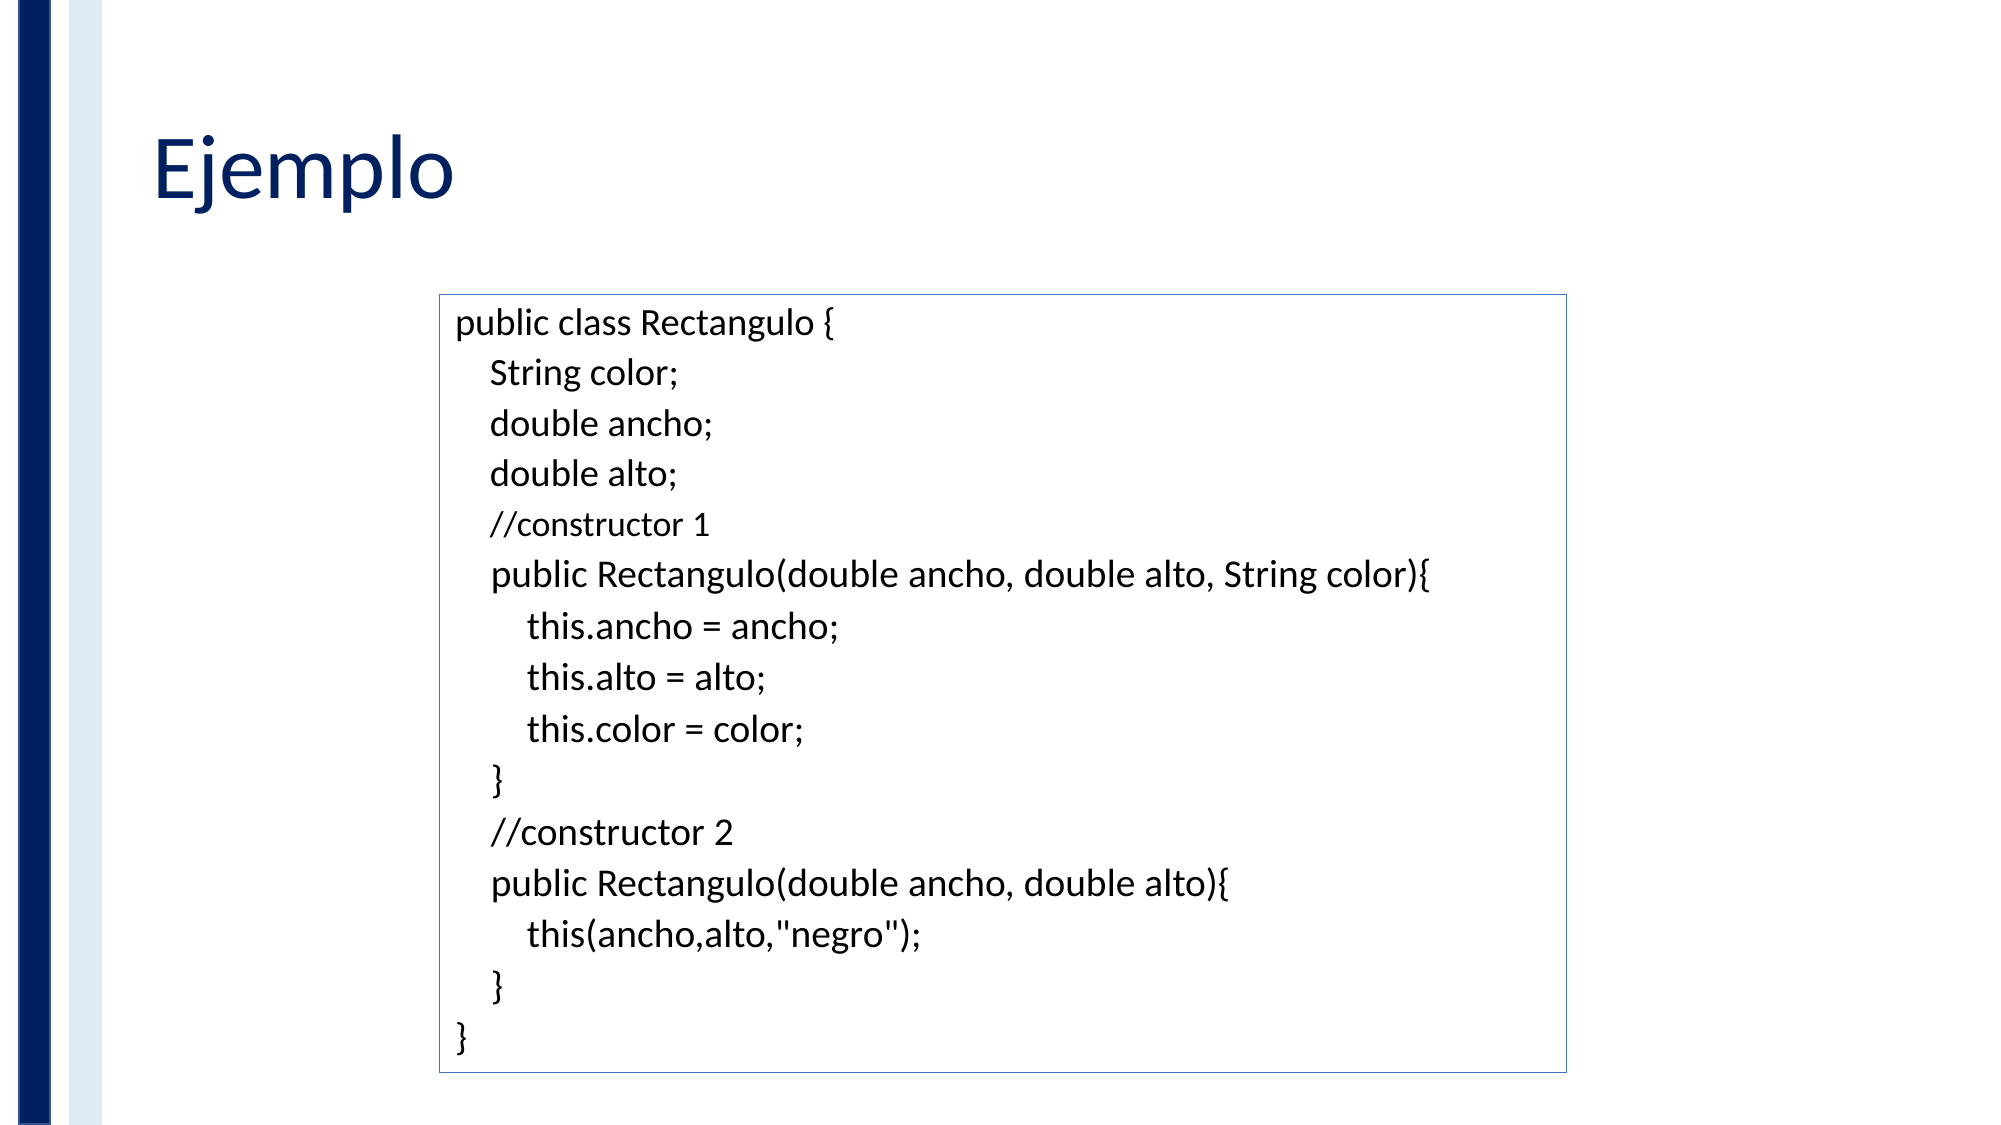

# Ejemplo
public class Rectangulo {
    String color;
    double ancho;
    double alto;
    //constructor 1
    public Rectangulo(double ancho, double alto, String color){
        this.ancho = ancho;
        this.alto = alto;
        this.color = color;
    }
    //constructor 2
    public Rectangulo(double ancho, double alto){
        this(ancho,alto,"negro");
    }
}